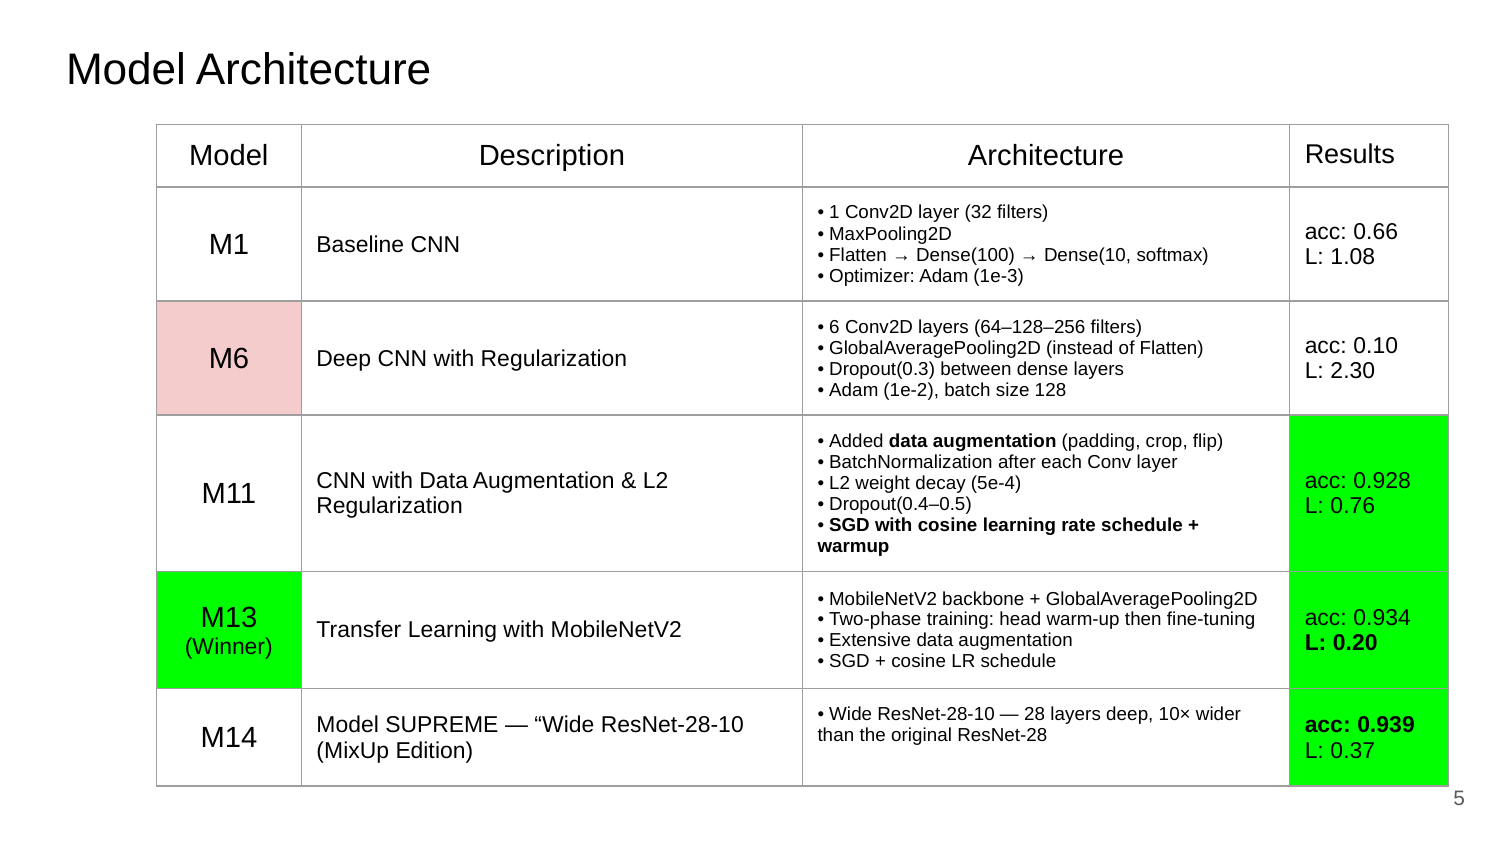

# Model Architecture
| Model | Description | Architecture | Results |
| --- | --- | --- | --- |
| M1 | Baseline CNN | • 1 Conv2D layer (32 filters) • MaxPooling2D • Flatten → Dense(100) → Dense(10, softmax) • Optimizer: Adam (1e-3) | acc: 0.66 L: 1.08 |
| M6 | Deep CNN with Regularization | • 6 Conv2D layers (64–128–256 filters) • GlobalAveragePooling2D (instead of Flatten) • Dropout(0.3) between dense layers • Adam (1e-2), batch size 128 | acc: 0.10 L: 2.30 |
| M11 | CNN with Data Augmentation & L2 Regularization | • Added data augmentation (padding, crop, flip) • BatchNormalization after each Conv layer • L2 weight decay (5e-4) • Dropout(0.4–0.5) • SGD with cosine learning rate schedule + warmup | acc: 0.928 L: 0.76 |
| M13 (Winner) | Transfer Learning with MobileNetV2 | • MobileNetV2 backbone + GlobalAveragePooling2D • Two-phase training: head warm-up then fine-tuning • Extensive data augmentation • SGD + cosine LR schedule | acc: 0.934 L: 0.20 |
| M14 | Model SUPREME — “Wide ResNet-28-10 (MixUp Edition) | • Wide ResNet-28-10 — 28 layers deep, 10× wider than the original ResNet-28 | acc: 0.939 L: 0.37 |
5